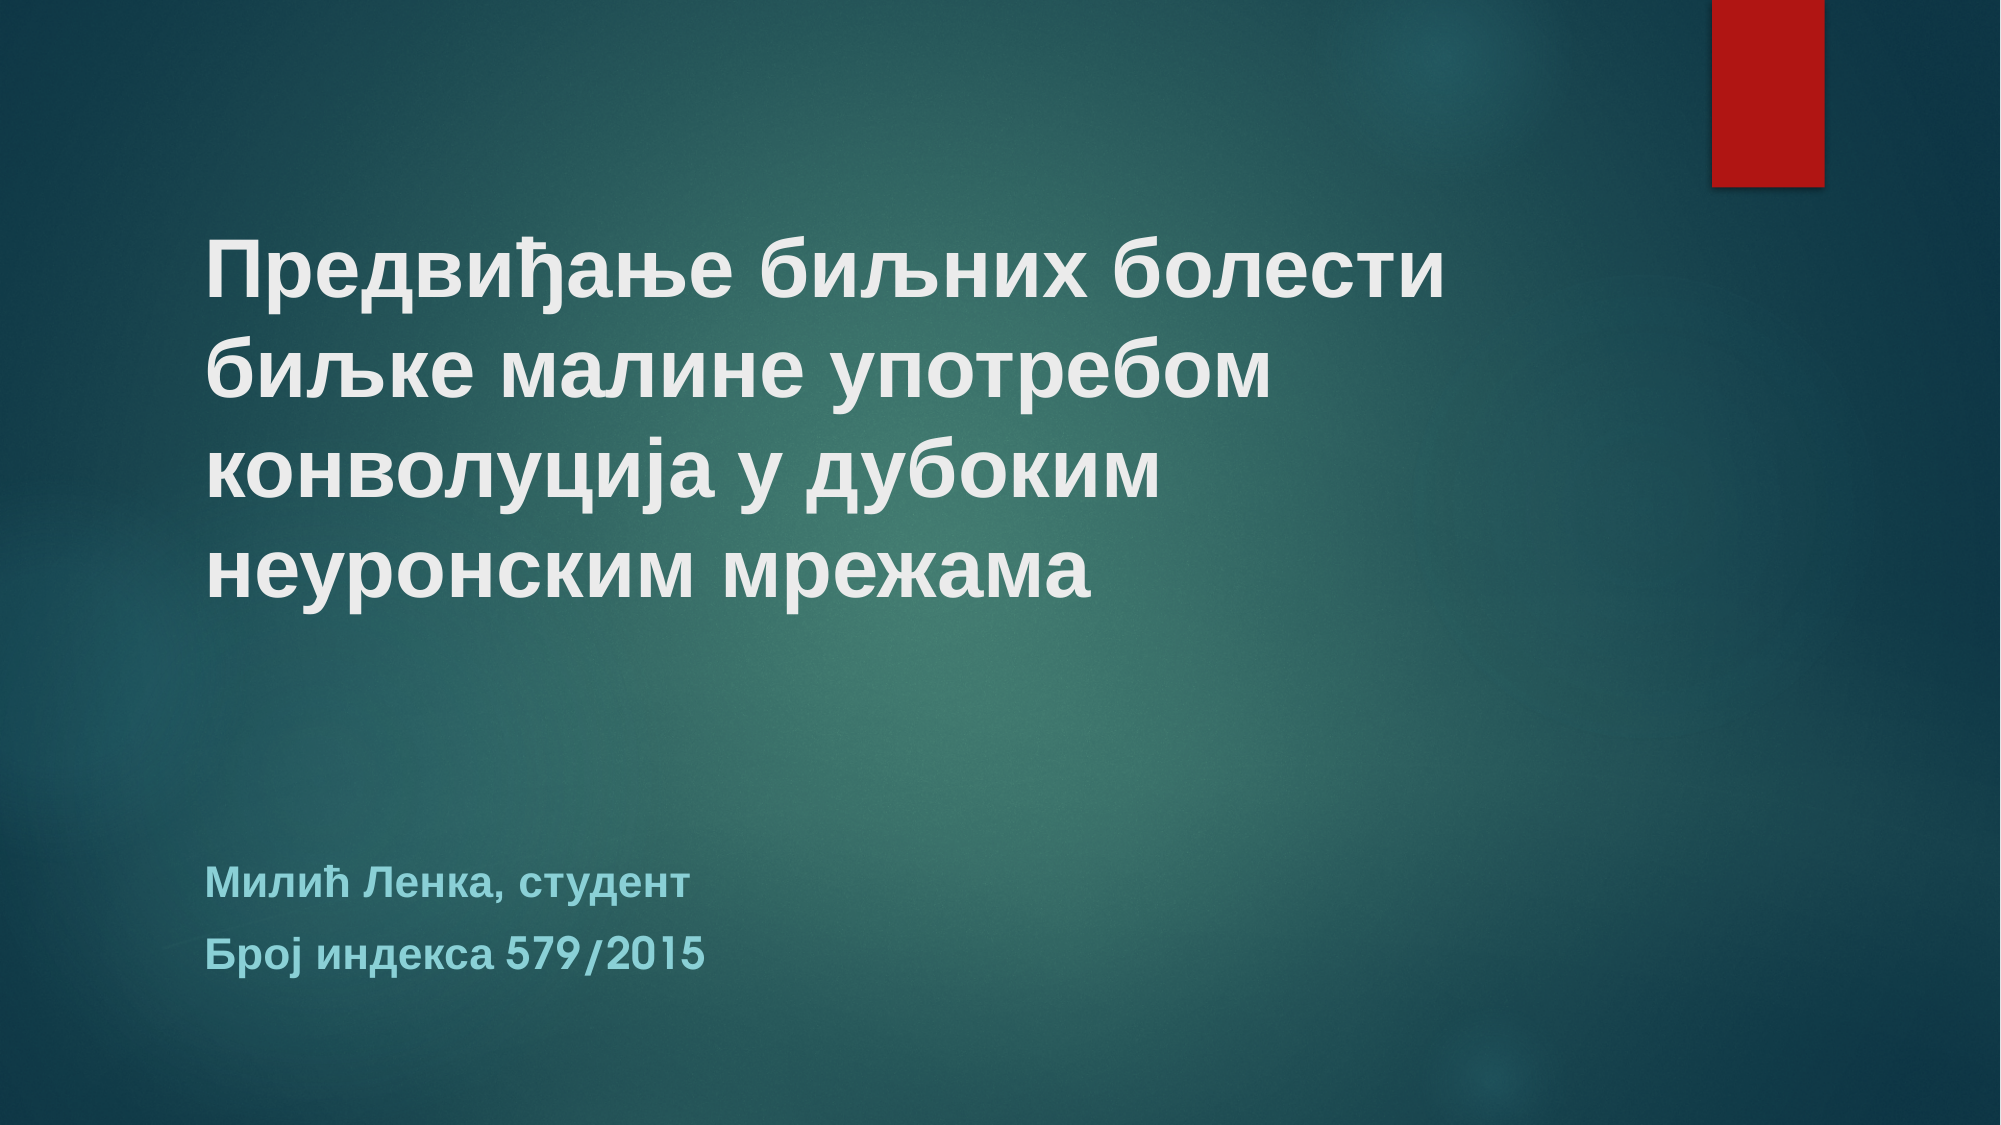

# Предвиђање биљних болести биљке малине употребом конволуција у дубоким неуронским мрежама
Милић Ленка, студент
Број индекса 579/2015